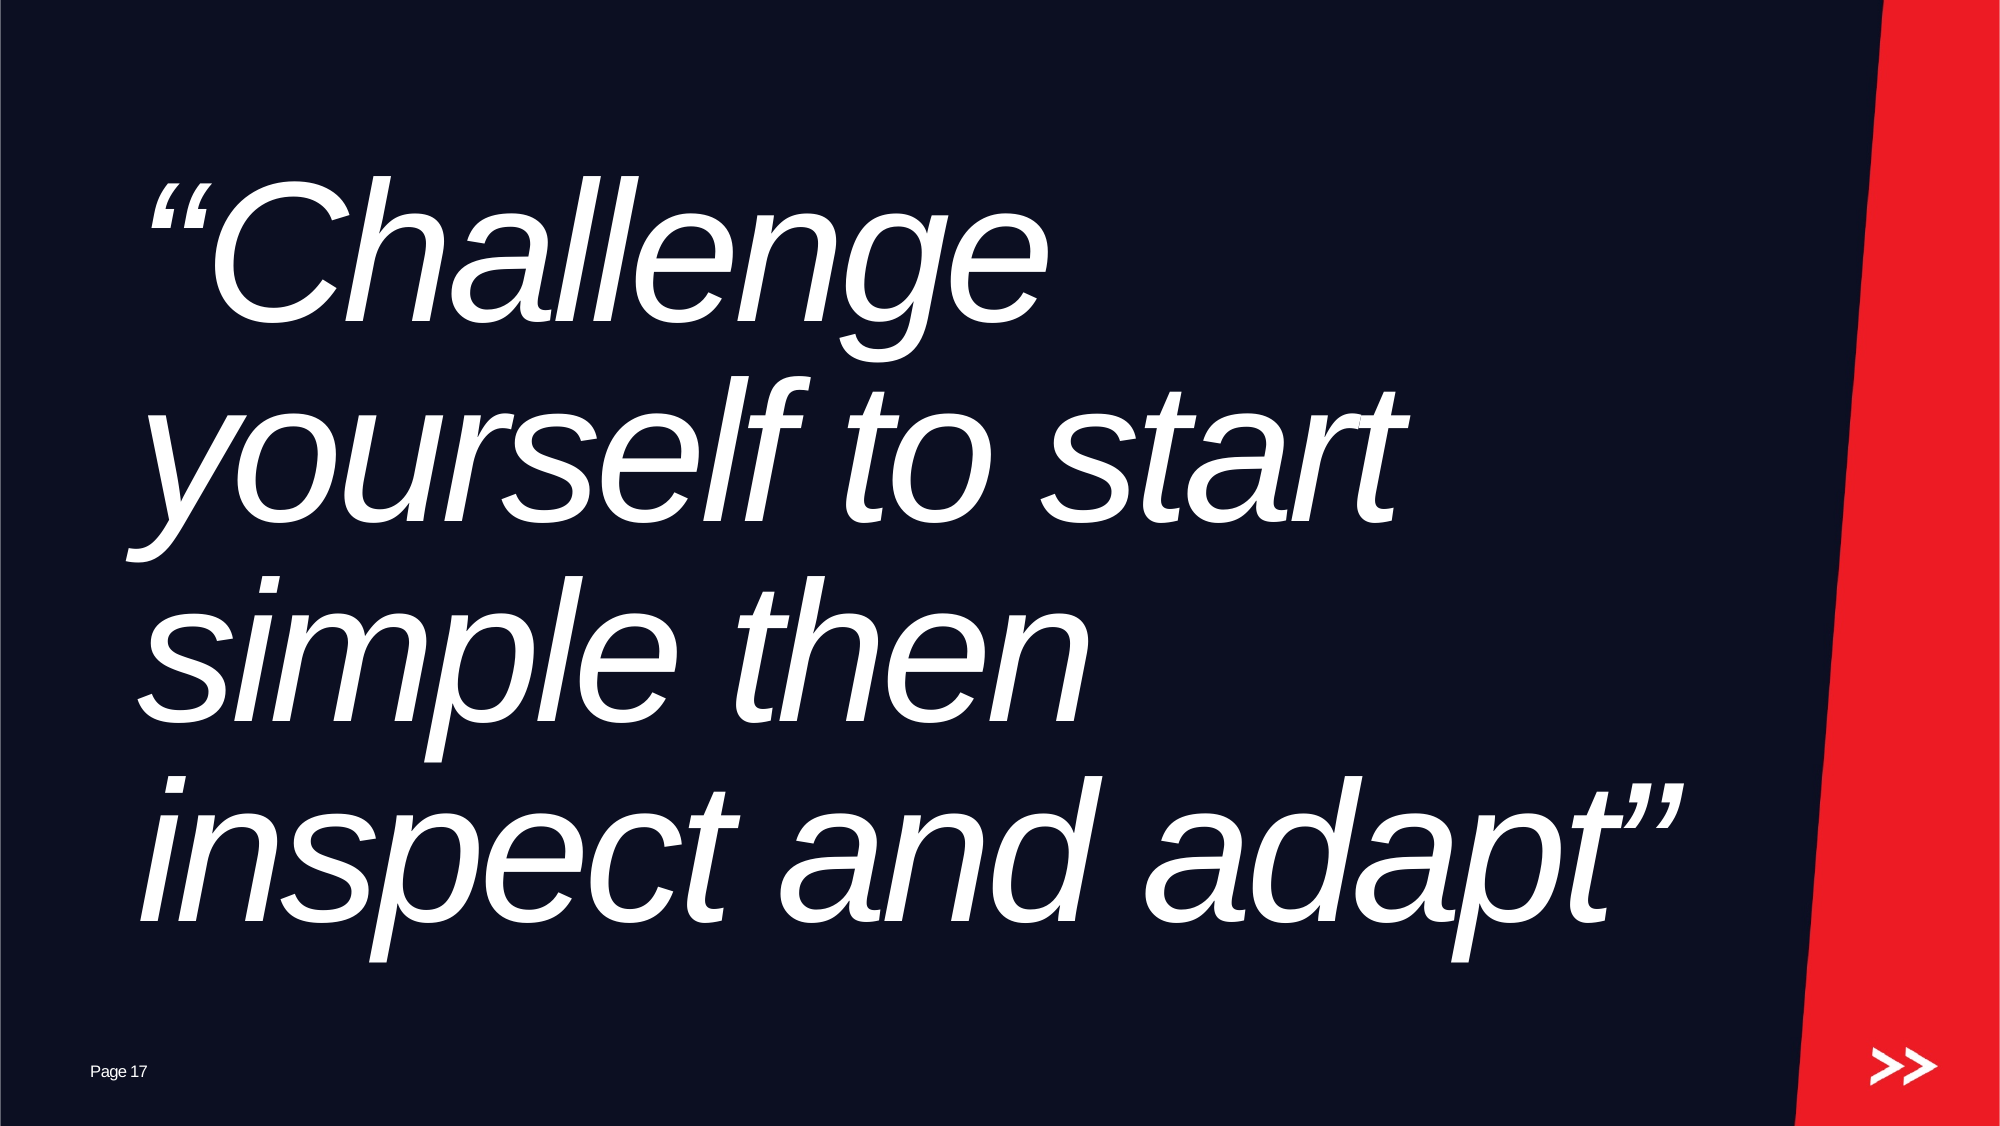

# “Challenge yourself to start simple then inspect and adapt”
17